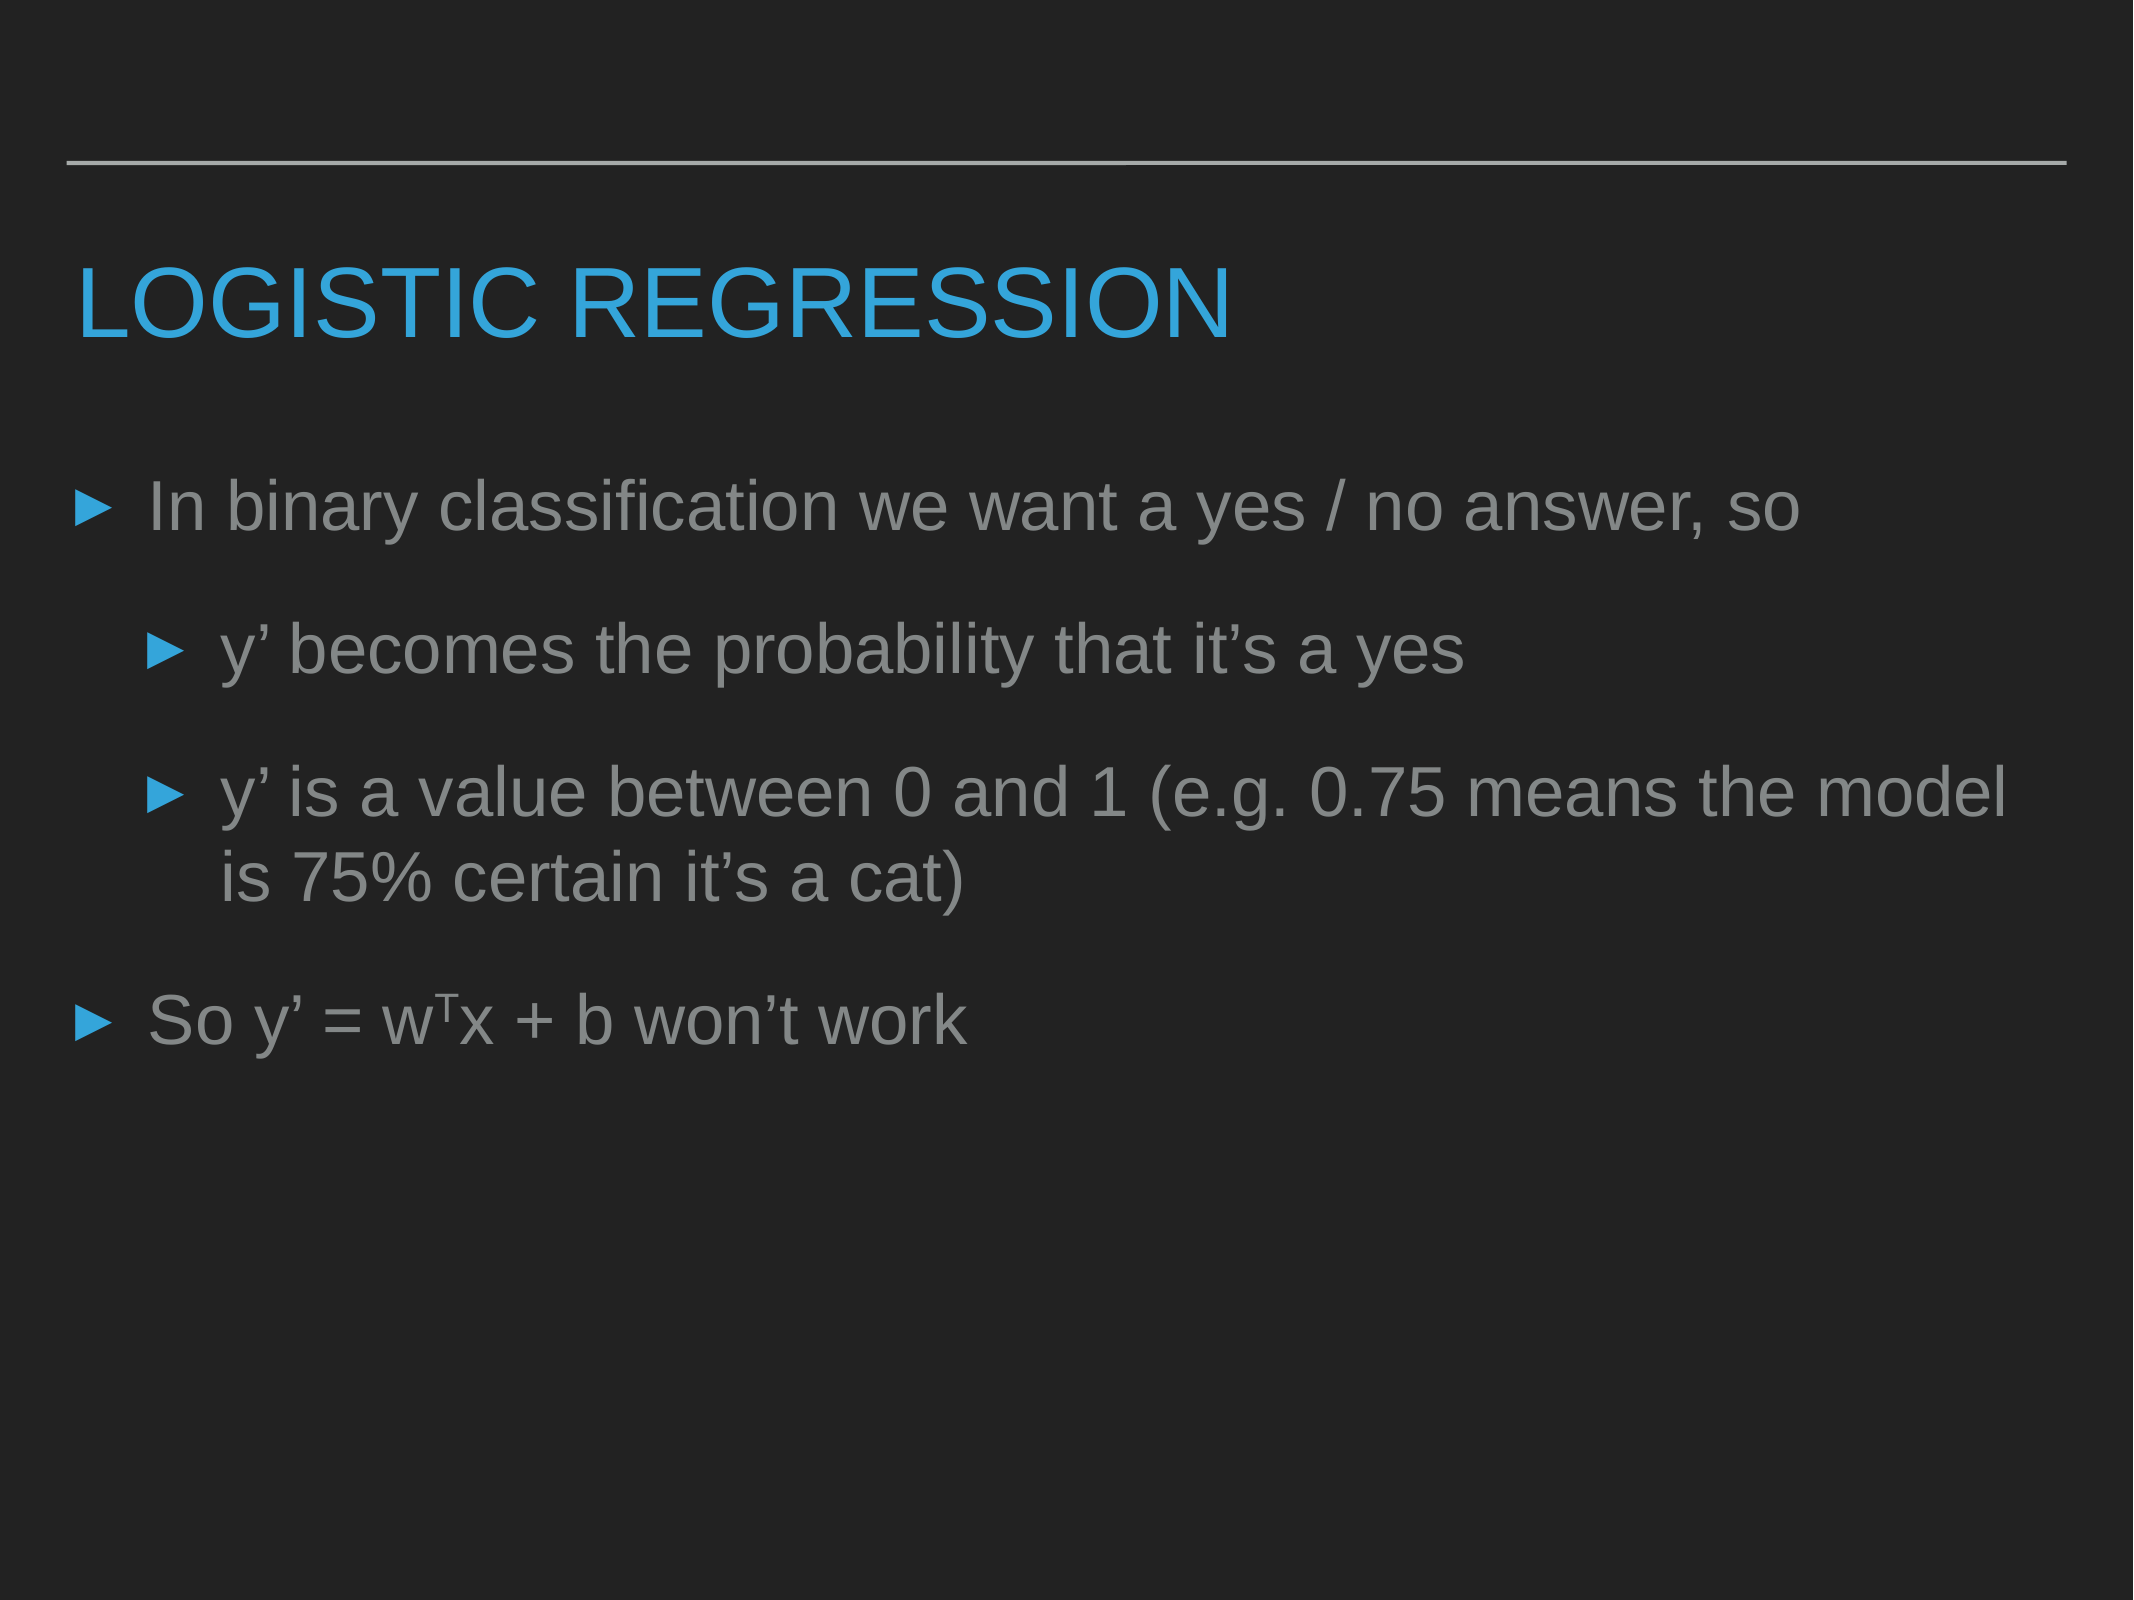

# Logistic Regression
In binary classification we want a yes / no answer, so
y’ becomes the probability that it’s a yes
y’ is a value between 0 and 1 (e.g. 0.75 means the model is 75% certain it’s a cat)
So y’ = wTx + b won’t work